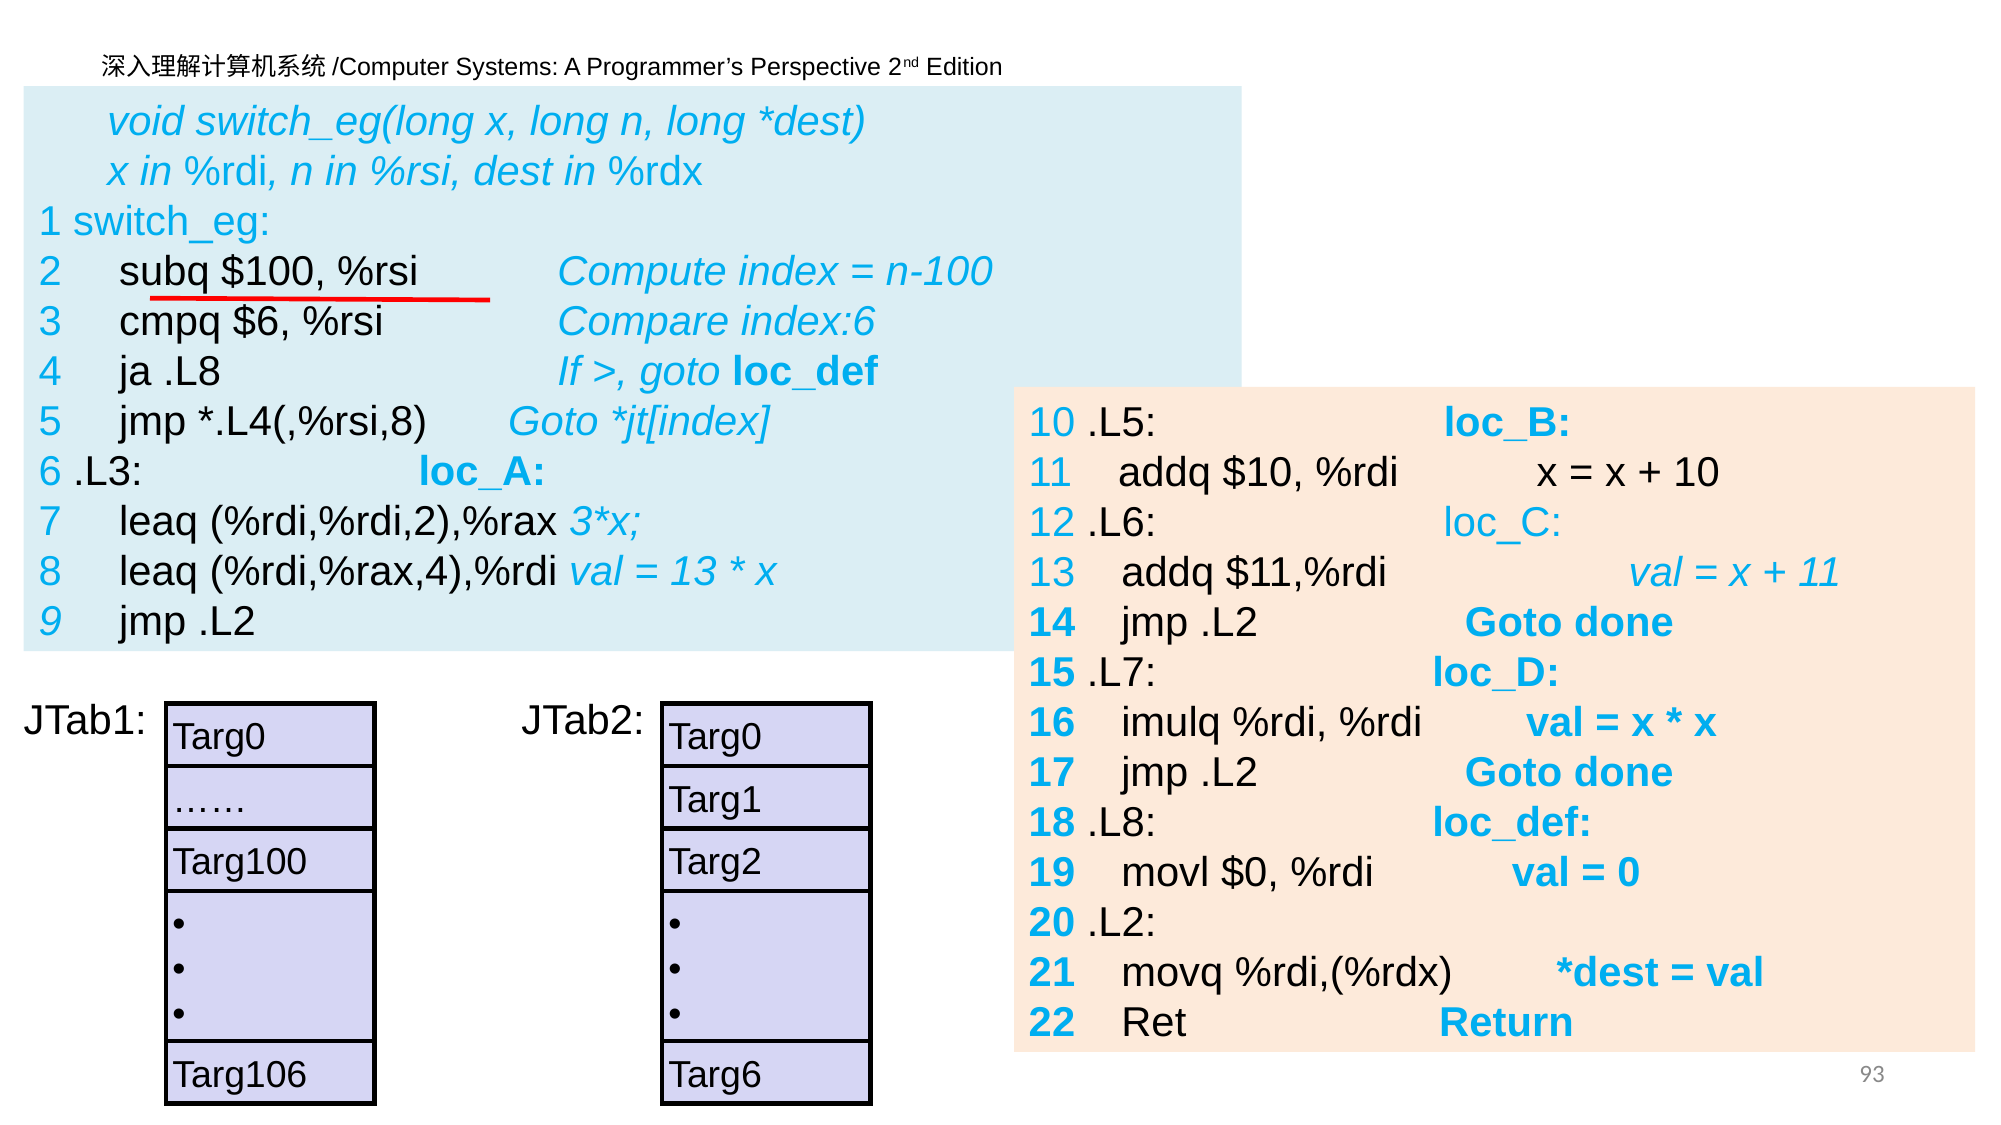

void switch_eg(long x, long n, long *dest)
      x in %rdi, n in %rsi, dest in %rdx
1 switch_eg:
2     subq $100, %rsi 	      Compute index = n-100
3     cmpq $6, %rsi 	      Compare index:6
4     ja .L8 		      If >, goto loc_def
5     jmp *.L4(,%rsi,8)       Goto *jt[index]
6 .L3:                        loc_A:
7     leaq (%rdi,%rdi,2),%rax 3*x;
8     leaq (%rdi,%rax,4),%rdi val = 13 * x
9     jmp .L2
10 .L5:                         loc_B:
11    addq $10, %rdi            x = x + 10
12 .L6:                         loc_C:
13    addq $11,%rdi 		val = x + 11
14    jmp .L2                  Goto done
15 .L7:                        loc_D:
16    imulq %rdi, %rdi         val = x * x
17    jmp .L2                  Goto done
18 .L8:                        loc_def:
19    movl $0, %rdi            val = 0
20 .L2:
21    movq %rdi,(%rdx)         *dest = val
22    Ret                      Return
JTab1:
JTab2:
Targ0
Targ0
……
Targ1
Targ100
Targ2
•
•
•
•
•
•
Targ106
Targ6
93